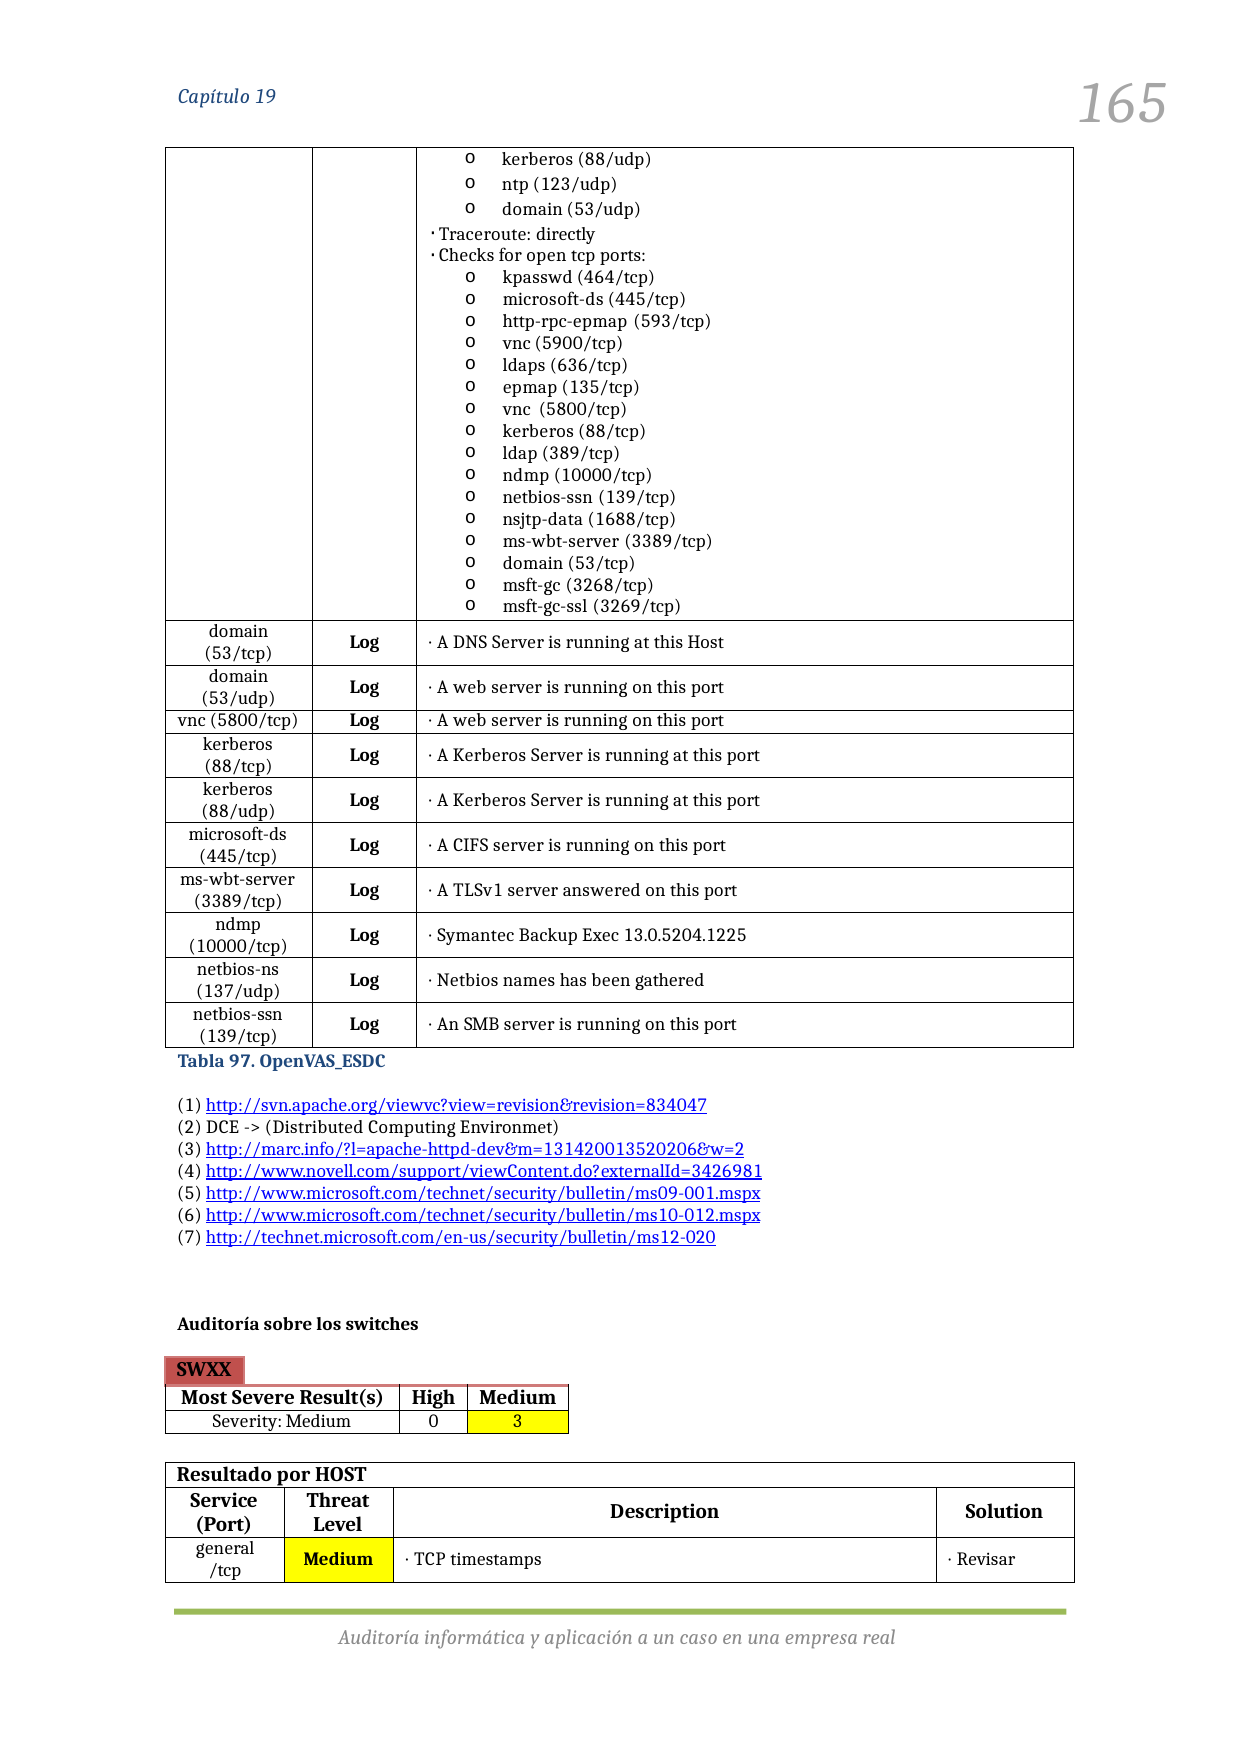

165
Capítulo 19
|  |  | kerberos (88/udp) ntp (123/udp) domain (53/udp) Traceroute: directly Checks for open tcp ports: kpasswd (464/tcp) microsoft-ds (445/tcp) http-rpc-epmap (593/tcp) vnc (5900/tcp) ldaps (636/tcp) epmap (135/tcp) vnc (5800/tcp) kerberos (88/tcp) ldap (389/tcp) ndmp (10000/tcp) netbios-ssn (139/tcp) nsjtp-data (1688/tcp) ms-wbt-server (3389/tcp) domain (53/tcp) msft-gc (3268/tcp) msft-gc-ssl (3269/tcp) |
| --- | --- | --- |
| domain (53/tcp) | Log | · A DNS Server is running at this Host |
| domain (53/udp) | Log | · A web server is running on this port |
| vnc (5800/tcp) | Log | · A web server is running on this port |
| kerberos (88/tcp) | Log | · A Kerberos Server is running at this port |
| kerberos (88/udp) | Log | · A Kerberos Server is running at this port |
| microsoft-ds (445/tcp) | Log | · A CIFS server is running on this port |
| ms-wbt-server (3389/tcp) | Log | · A TLSv1 server answered on this port |
| ndmp (10000/tcp) | Log | · Symantec Backup Exec 13.0.5204.1225 |
| netbios-ns (137/udp) | Log | · Netbios names has been gathered |
| netbios-ssn (139/tcp) | Log | · An SMB server is running on this port |
Tabla 97. OpenVAS_ESDC

http://svn.apache.org/viewvc?view=revision&revision=834047
DCE -> (Distributed Computing Environmet)
http://marc.info/?l=apache-httpd-dev&m=131420013520206&w=2
http://www.novell.com/support/viewContent.do?externalId=3426981
http://www.microsoft.com/technet/security/bulletin/ms09-001.mspx
http://www.microsoft.com/technet/security/bulletin/ms10-012.mspx
http://technet.microsoft.com/en-us/security/bulletin/ms12-020
Auditoría sobre los switches
| SWXX |  |  |  |
| --- | --- | --- | --- |
| Most Severe Result(s) |  | High | Medium |
| Severity: Medium |  | 0 | 3 |
| Resultado por HOST |  |  |  |
| --- | --- | --- | --- |
| Service (Port) | Threat Level | Description | Solution |
| general /tcp | Medium | · TCP timestamps | · Revisar |

Auditoría informática y aplicación a un caso en una empresa real